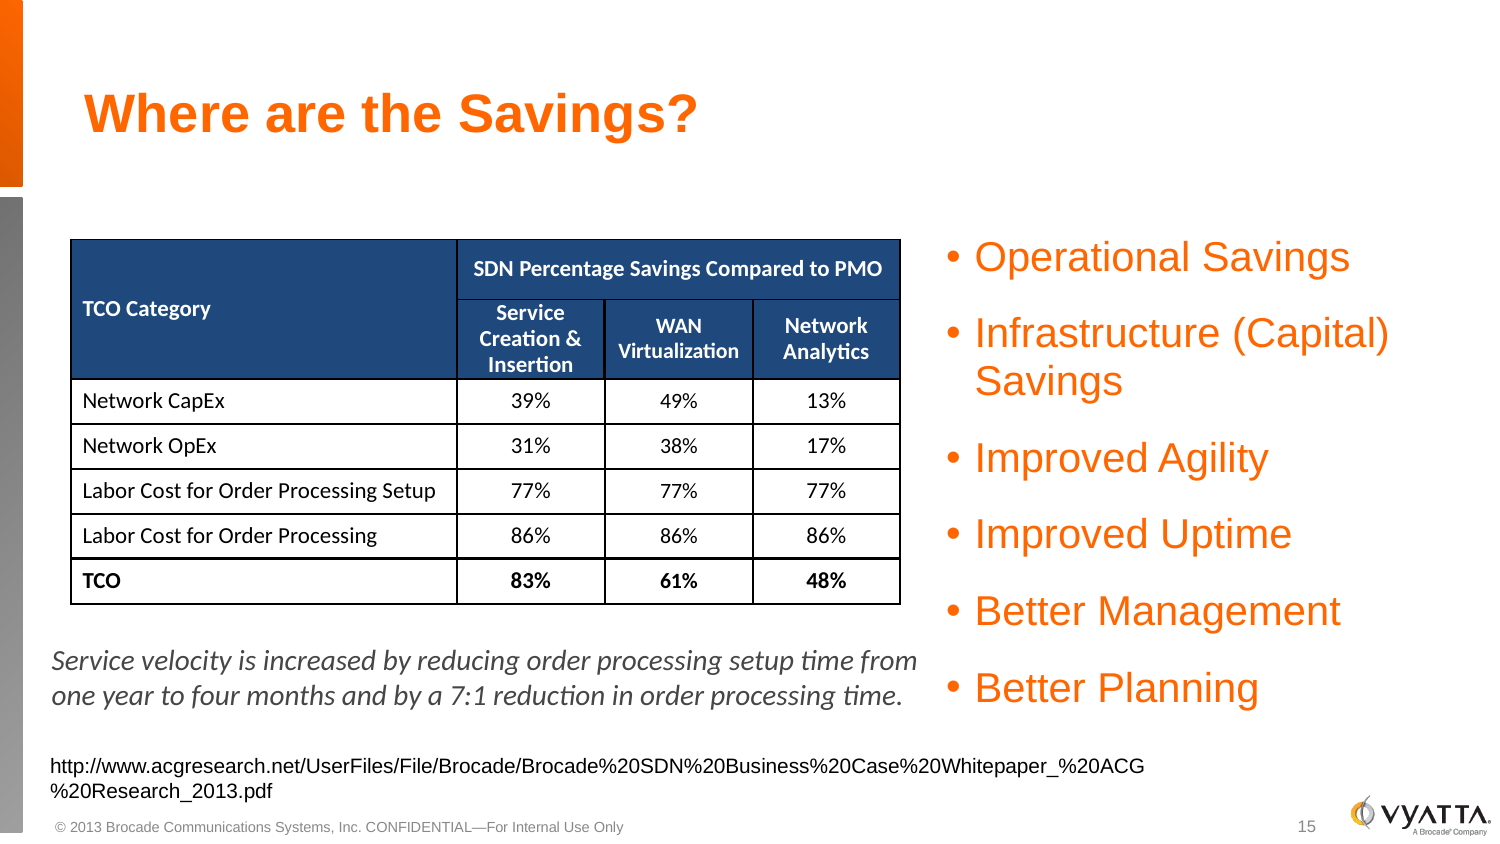

# Where are the Savings?
Operational Savings
Infrastructure (Capital) Savings
Improved Agility
Improved Uptime
Better Management
Better Planning
| TCO Category | SDN Percentage Savings Compared to PMO |  |  |
| --- | --- | --- | --- |
|  | Service Creation & Insertion | WAN Virtualization | Network Analytics |
| Network CapEx | 39% | 49% | 13% |
| Network OpEx | 31% | 38% | 17% |
| Labor Cost for Order Processing Setup | 77% | 77% | 77% |
| Labor Cost for Order Processing | 86% | 86% | 86% |
| TCO | 83% | 61% | 48% |
Service velocity is increased by reducing order processing setup time from one year to four months and by a 7:1 reduction in order processing time.
http://www.acgresearch.net/UserFiles/File/Brocade/Brocade%20SDN%20Business%20Case%20Whitepaper_%20ACG%20Research_2013.pdf
15
© 2013 Brocade Communications Systems, Inc. CONFIDENTIAL—For Internal Use Only